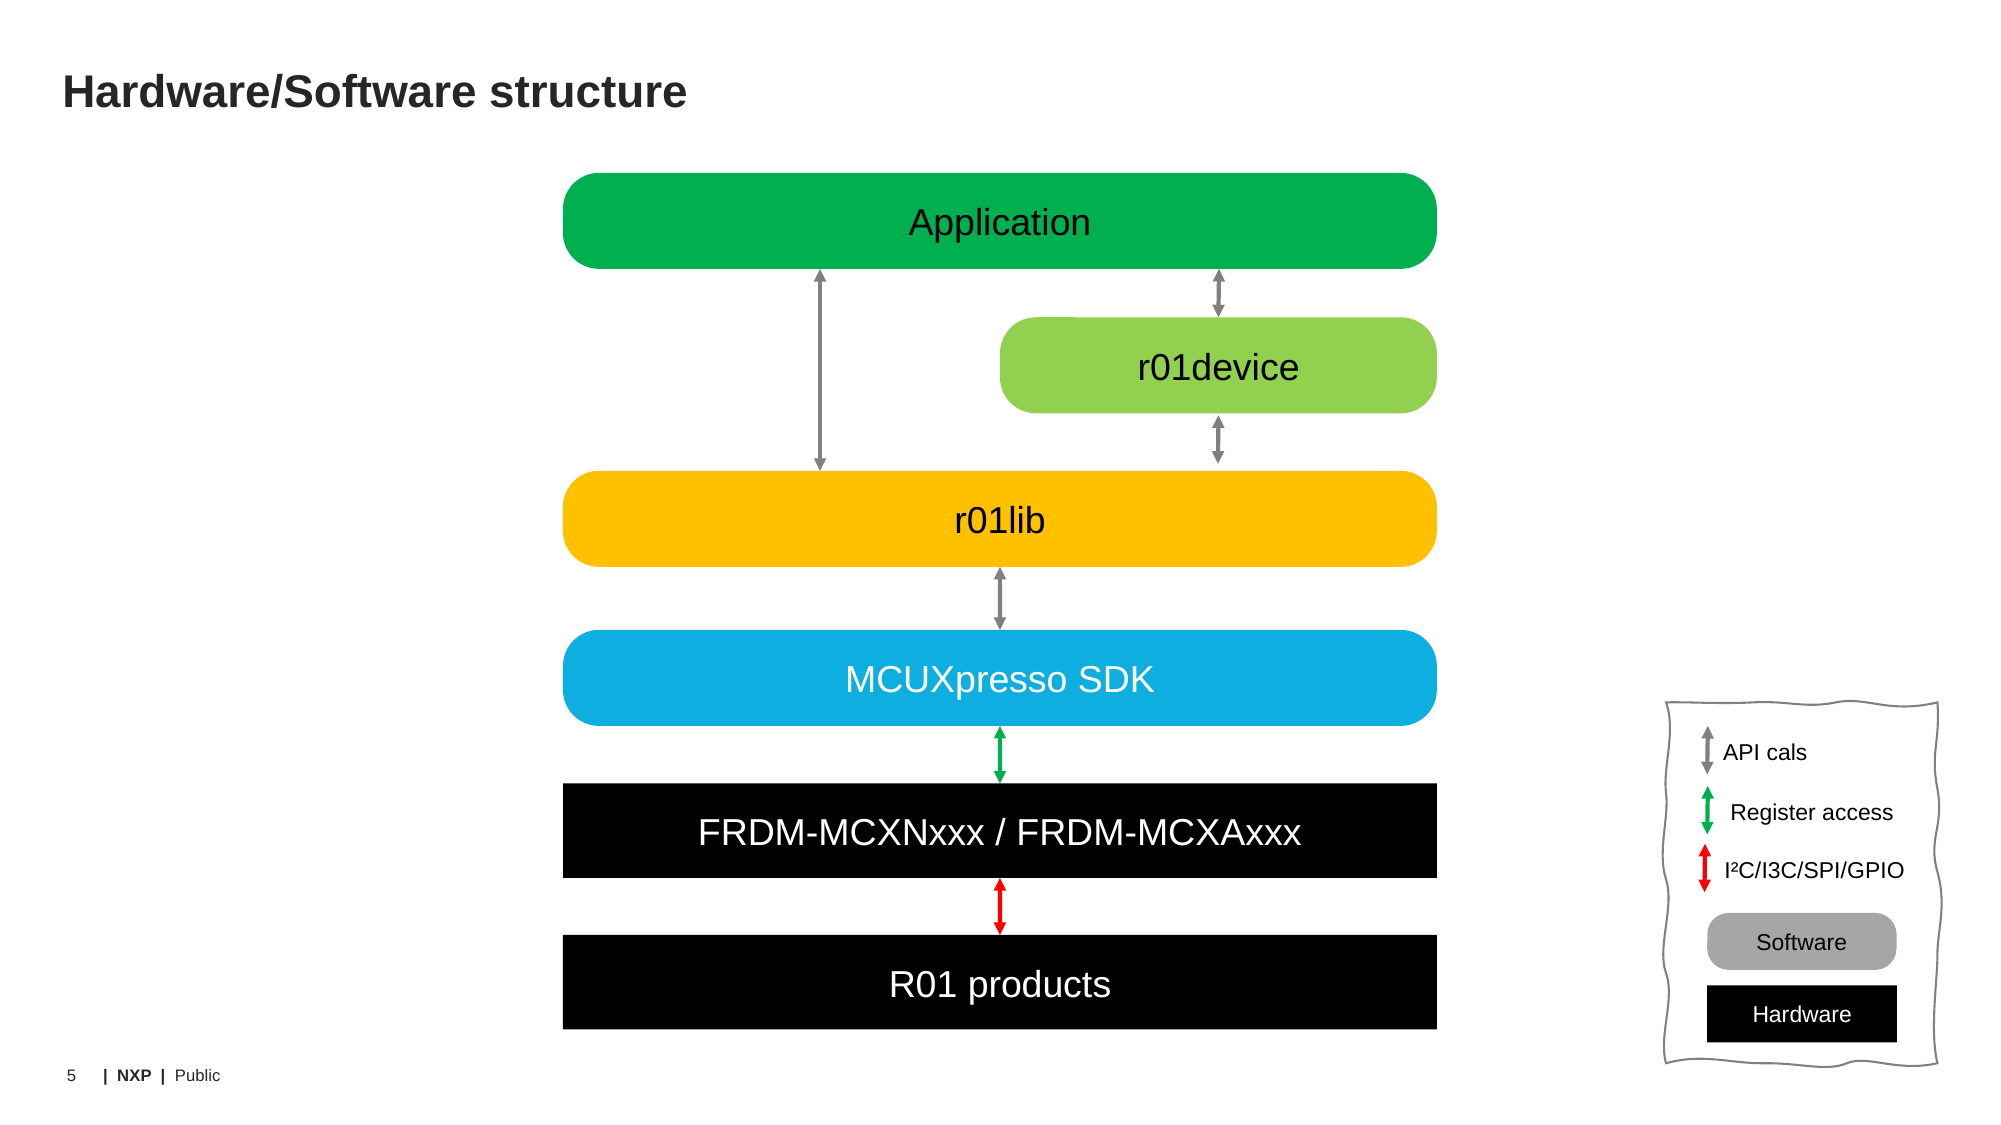

# Hardware/Software structure
Application
r01device
r01lib
MCUXpresso SDK

API cals
FRDM-MCXNxxx / FRDM-MCXAxxx
Register access
I²C/I3C/SPI/GPIO
Software
R01 products
Hardware